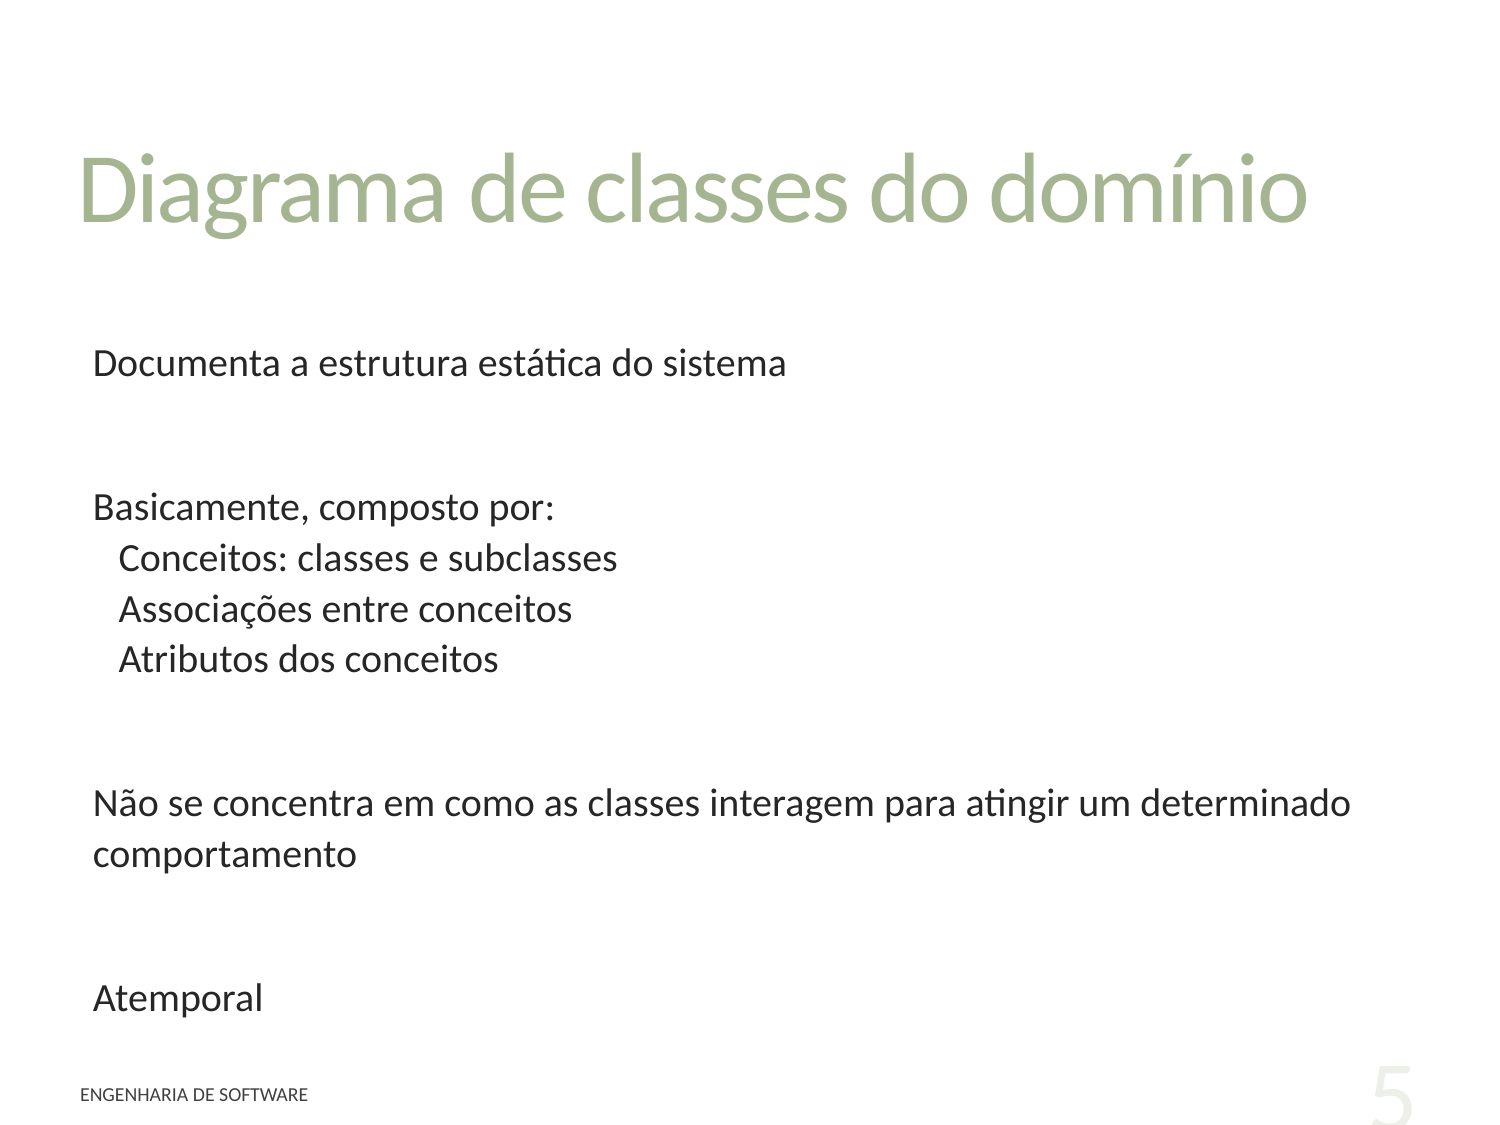

# Diagrama de classes do domínio
Documenta a estrutura estática do sistema

Basicamente, composto por:
Conceitos: classes e subclasses
Associações entre conceitos
Atributos dos conceitos

Não se concentra em como as classes interagem para atingir um determinado comportamento

Atemporal
5
Engenharia de Software